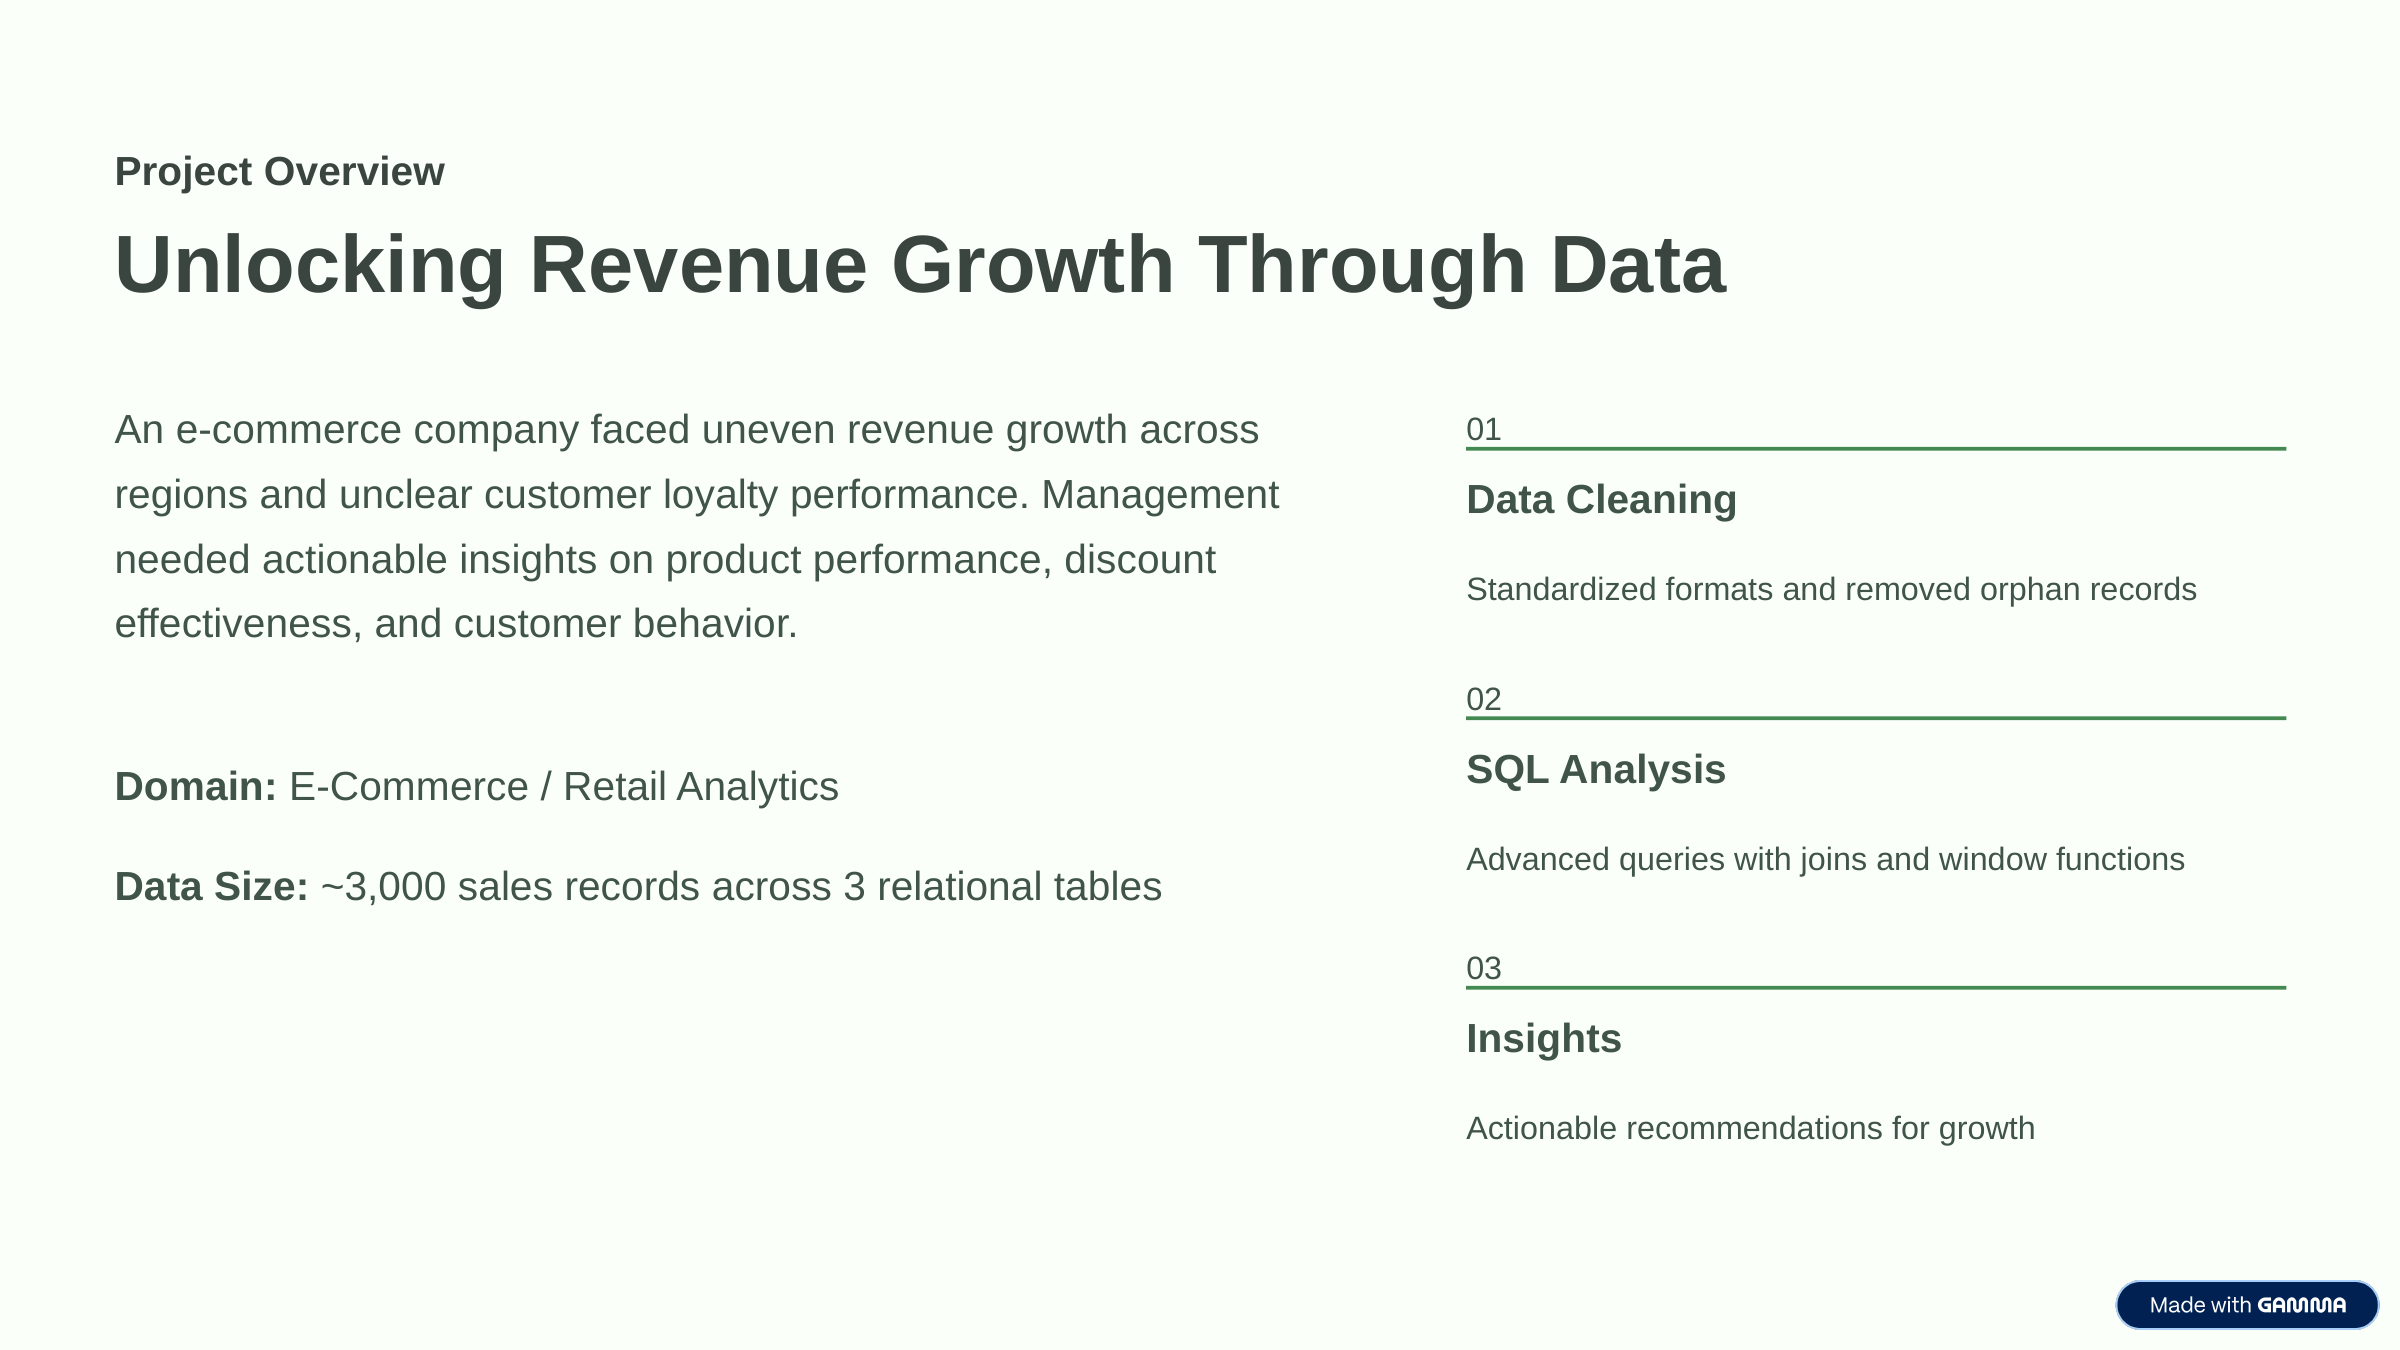

Project Overview
Unlocking Revenue Growth Through Data
An e-commerce company faced uneven revenue growth across regions and unclear customer loyalty performance. Management needed actionable insights on product performance, discount effectiveness, and customer behavior.
01

Data Cleaning
Standardized formats and removed orphan records
02

SQL Analysis
Domain: E-Commerce / Retail Analytics
Advanced queries with joins and window functions
Data Size: ~3,000 sales records across 3 relational tables
03

Insights
Actionable recommendations for growth